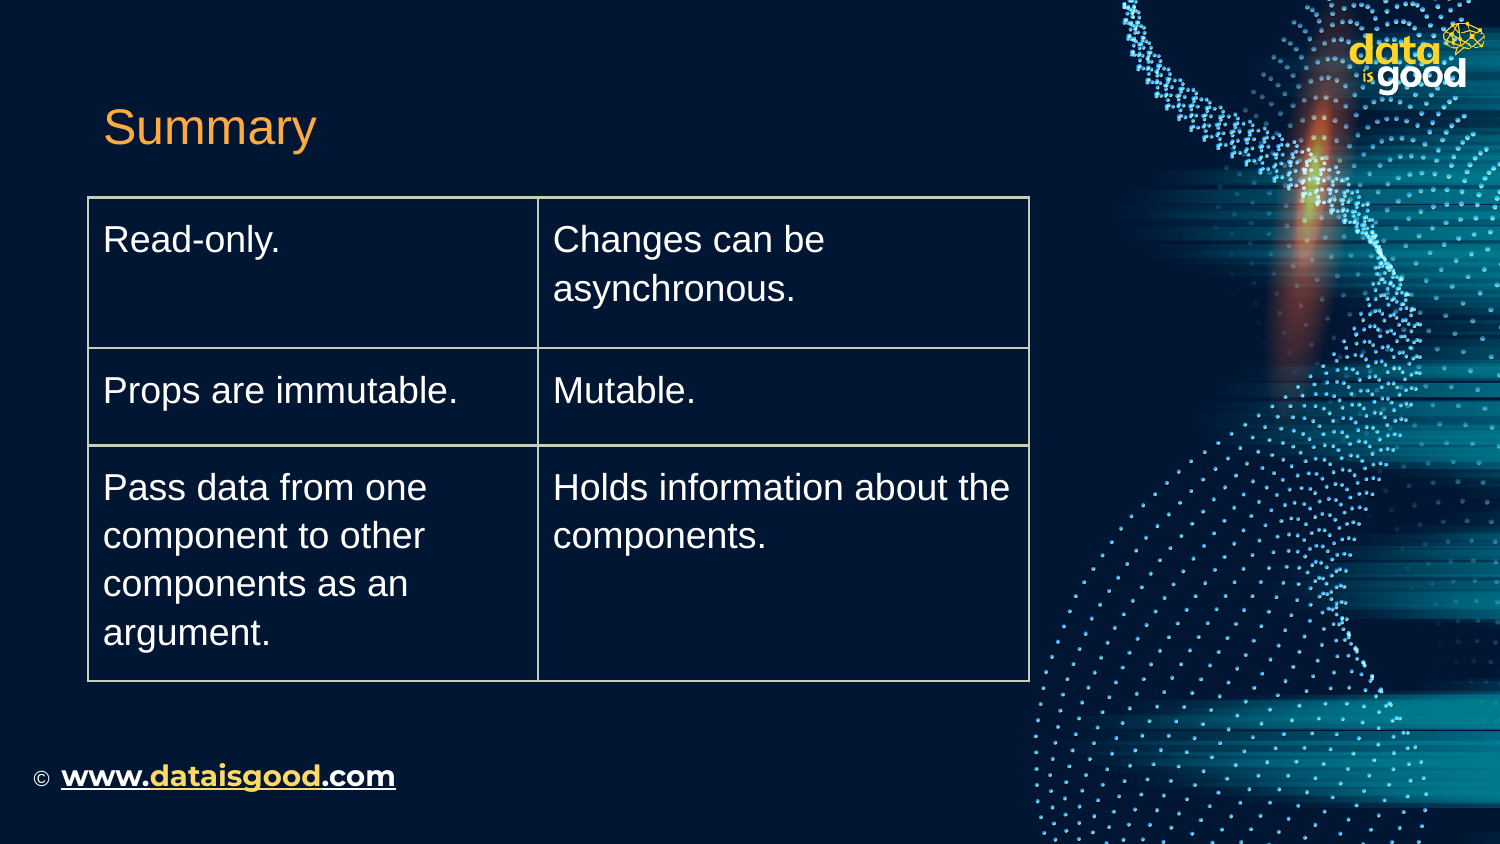

# Summary
| Read-only. | Changes can be asynchronous. |
| --- | --- |
| Props are immutable. | Mutable. |
| Pass data from one component to other components as an argument. | Holds information about the components. |